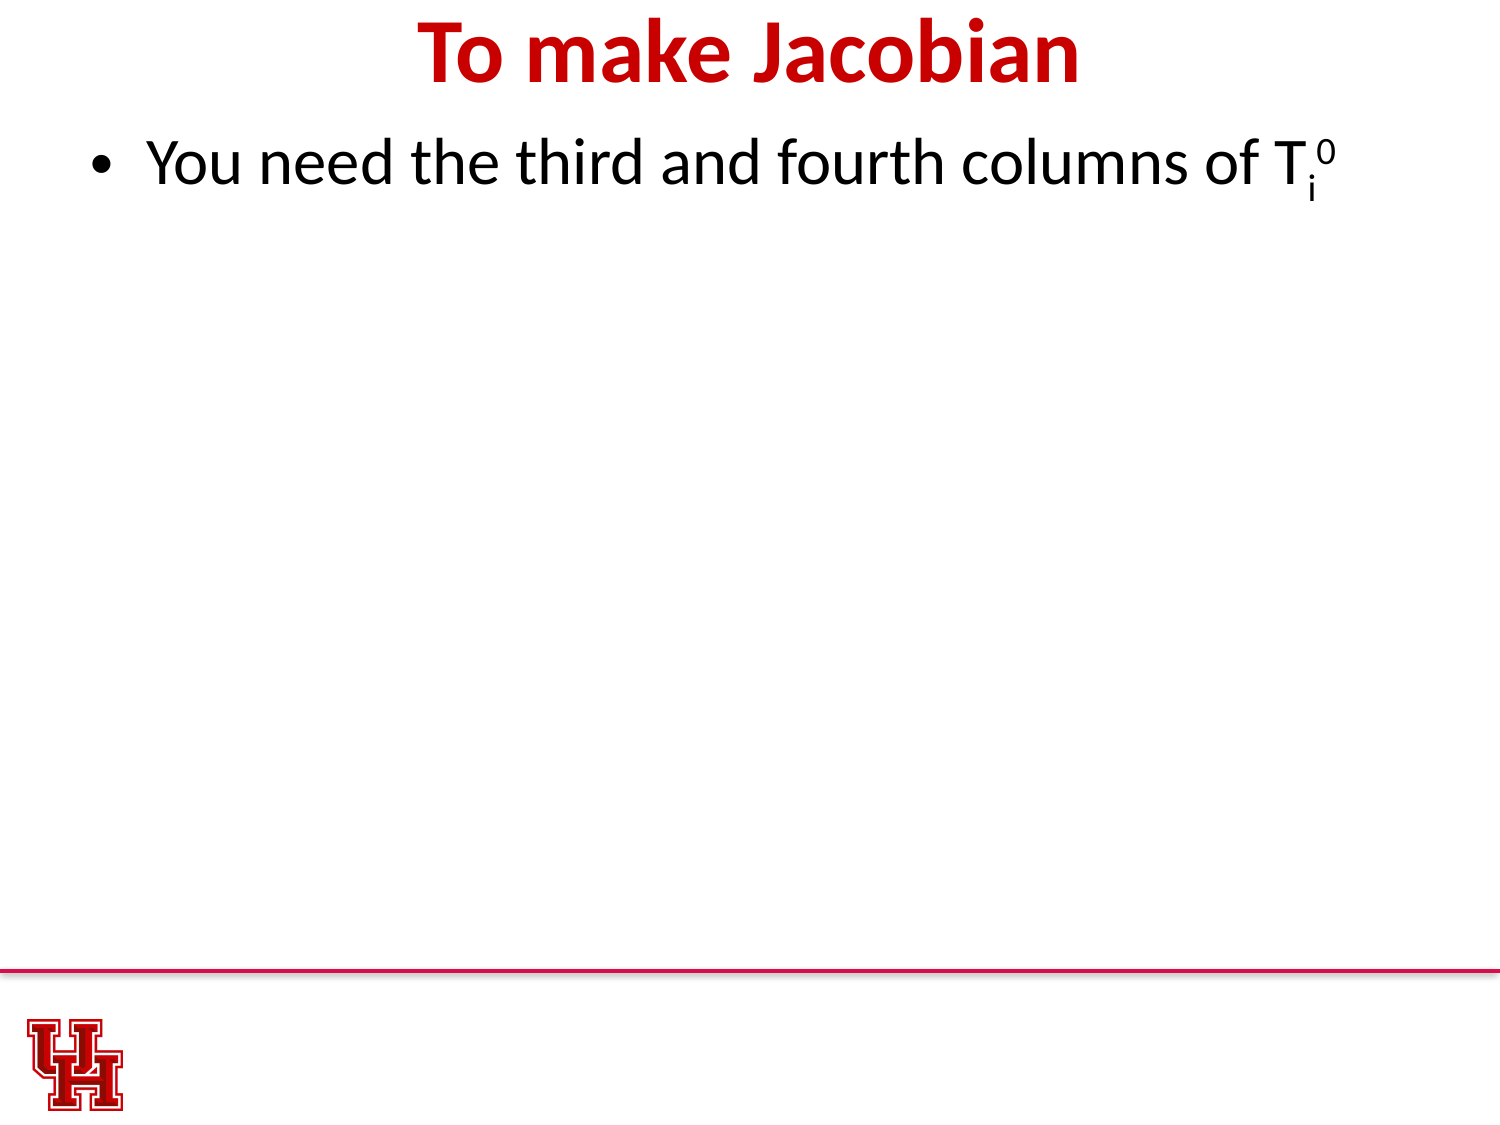

# To make Jacobian
You need the third and fourth columns of Ti0